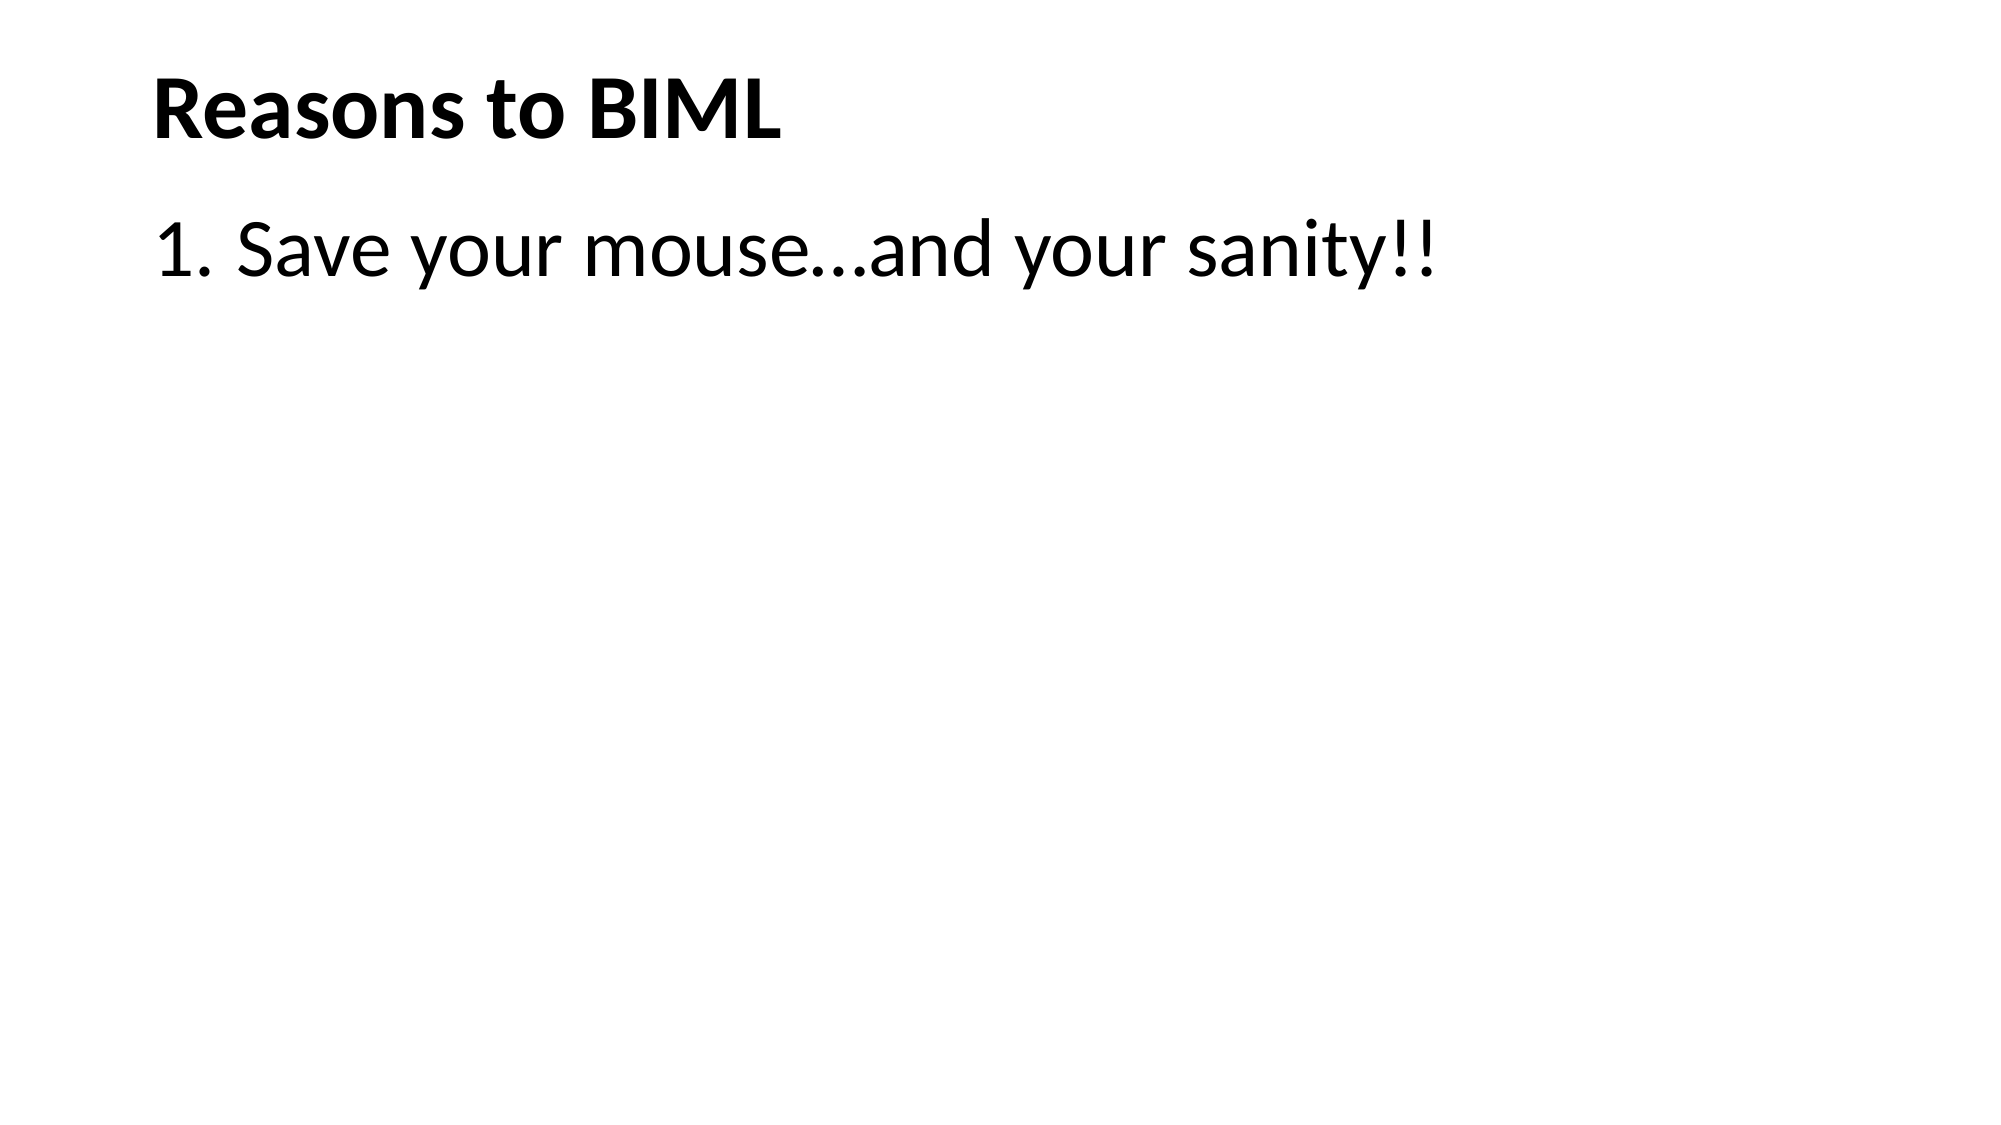

# Reasons to BIML
Save your mouse…and your sanity!!